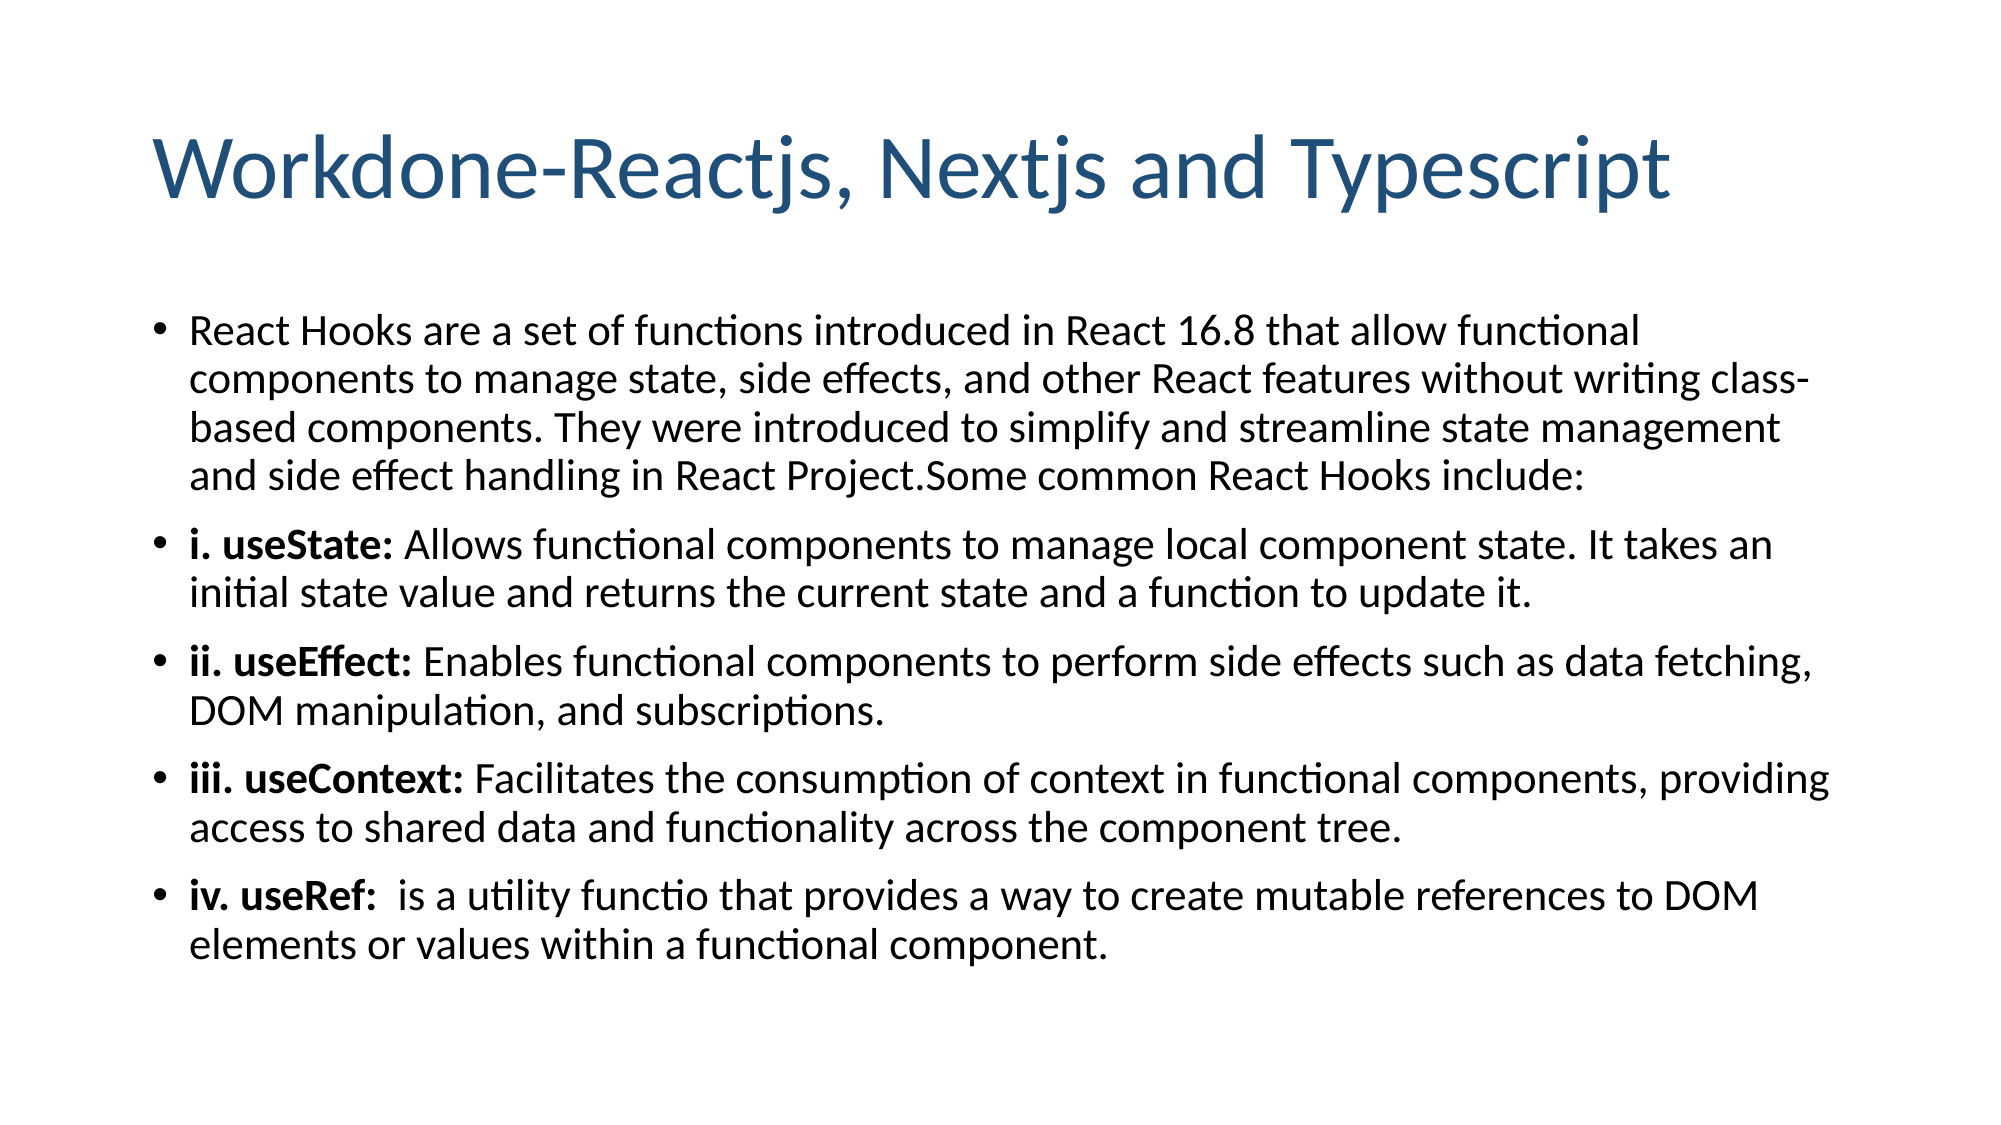

# Workdone-Reactjs, Nextjs and Typescript
React Hooks are a set of functions introduced in React 16.8 that allow functional components to manage state, side effects, and other React features without writing class-based components. They were introduced to simplify and streamline state management and side effect handling in React Project.Some common React Hooks include:
i. useState: Allows functional components to manage local component state. It takes an initial state value and returns the current state and a function to update it.
ii. useEffect: Enables functional components to perform side effects such as data fetching, DOM manipulation, and subscriptions.
iii. useContext: Facilitates the consumption of context in functional components, providing access to shared data and functionality across the component tree.
iv. useRef:  is a utility functio that provides a way to create mutable references to DOM elements or values within a functional component.